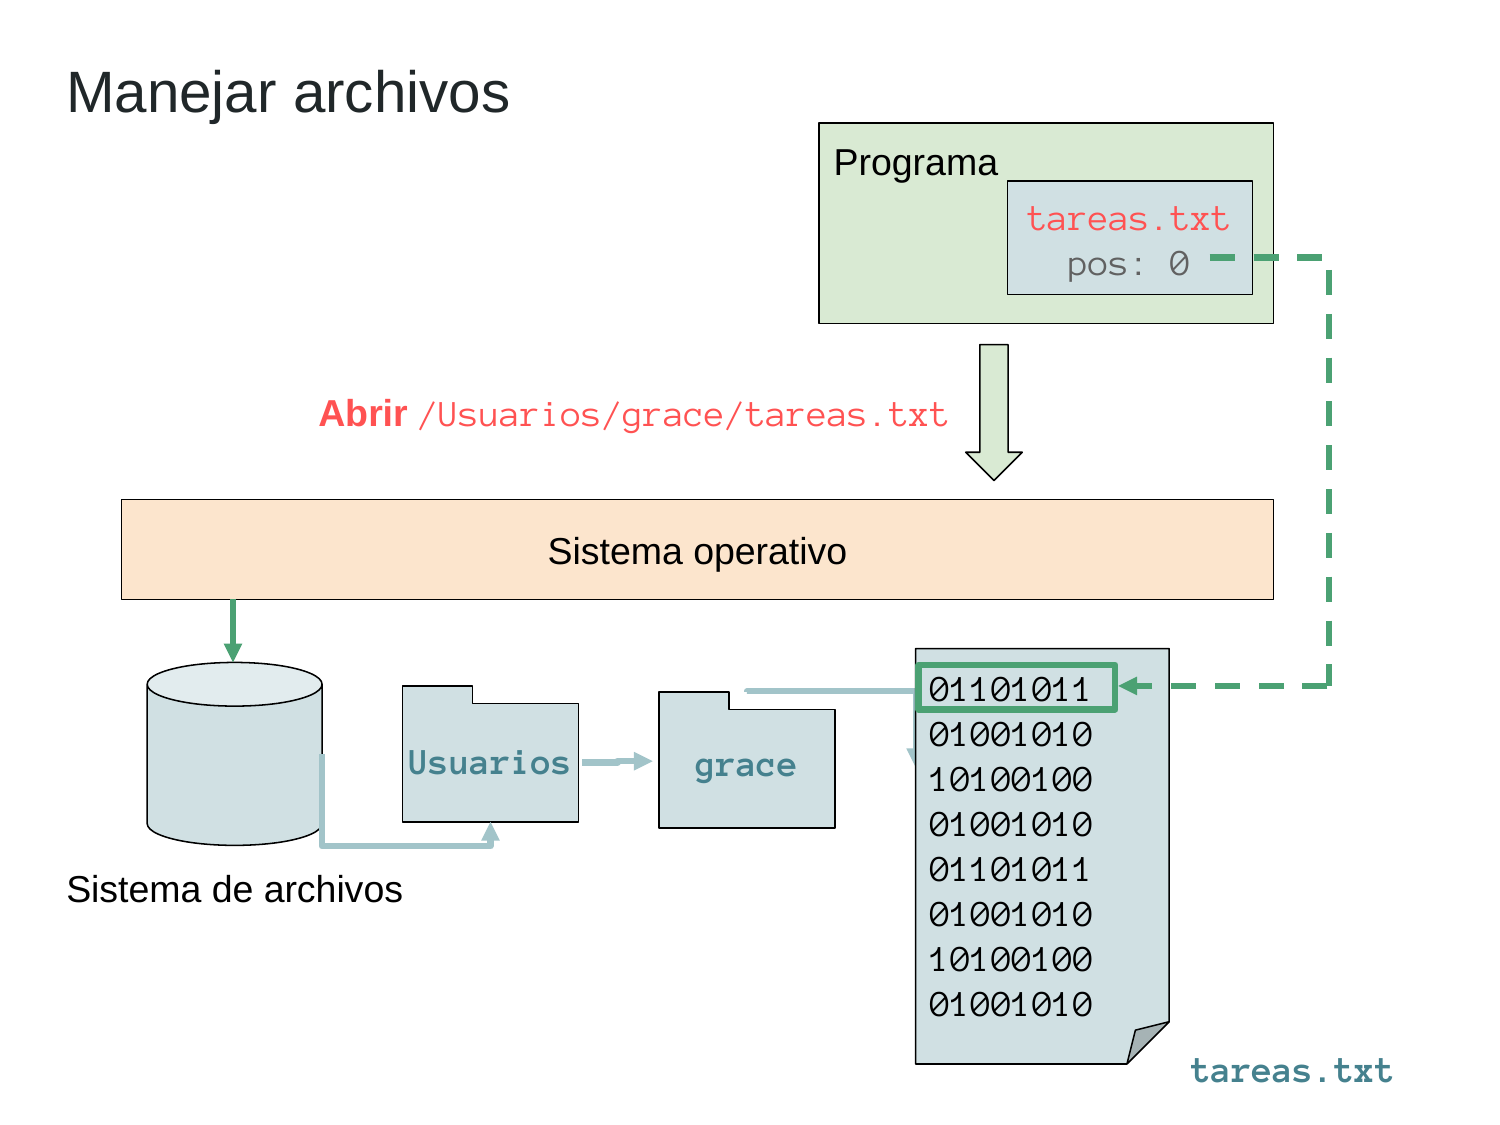

Manejar archivos
Programa
tareas.txt
pos: 0

Abrir /Usuarios/grace/tareas.txt
Sistema operativo
01101011
01001010
10100100
01001010
01101011
01001010
10100100
01001010

Usuarios
grace
Sistema de archivos
tareas.txt